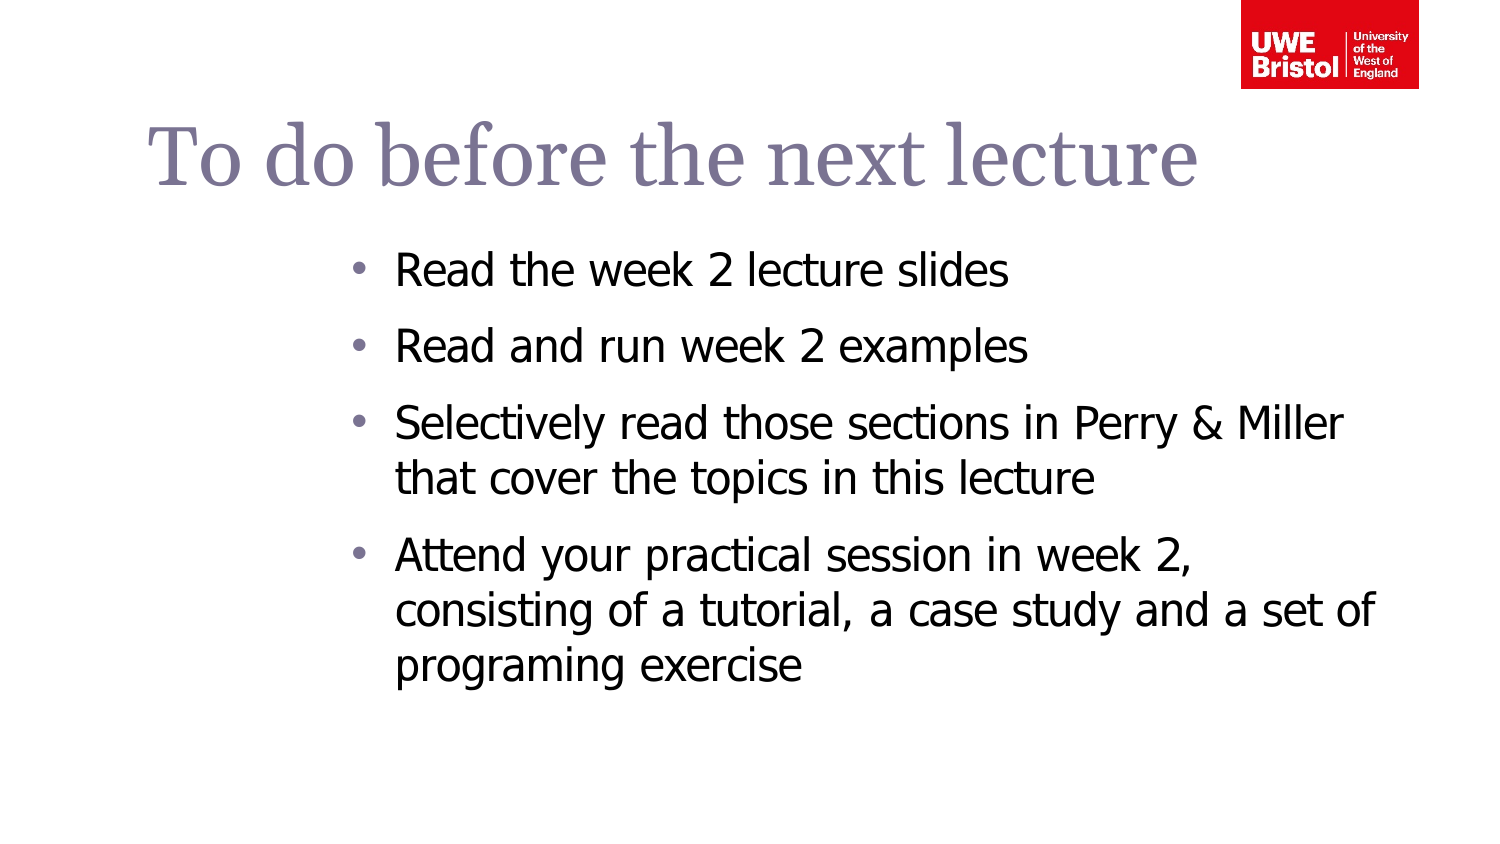

To do before the next lecture
Read the week 2 lecture slides
Read and run week 2 examples
Selectively read those sections in Perry & Miller that cover the topics in this lecture
Attend your practical session in week 2, consisting of a tutorial, a case study and a set of programing exercise